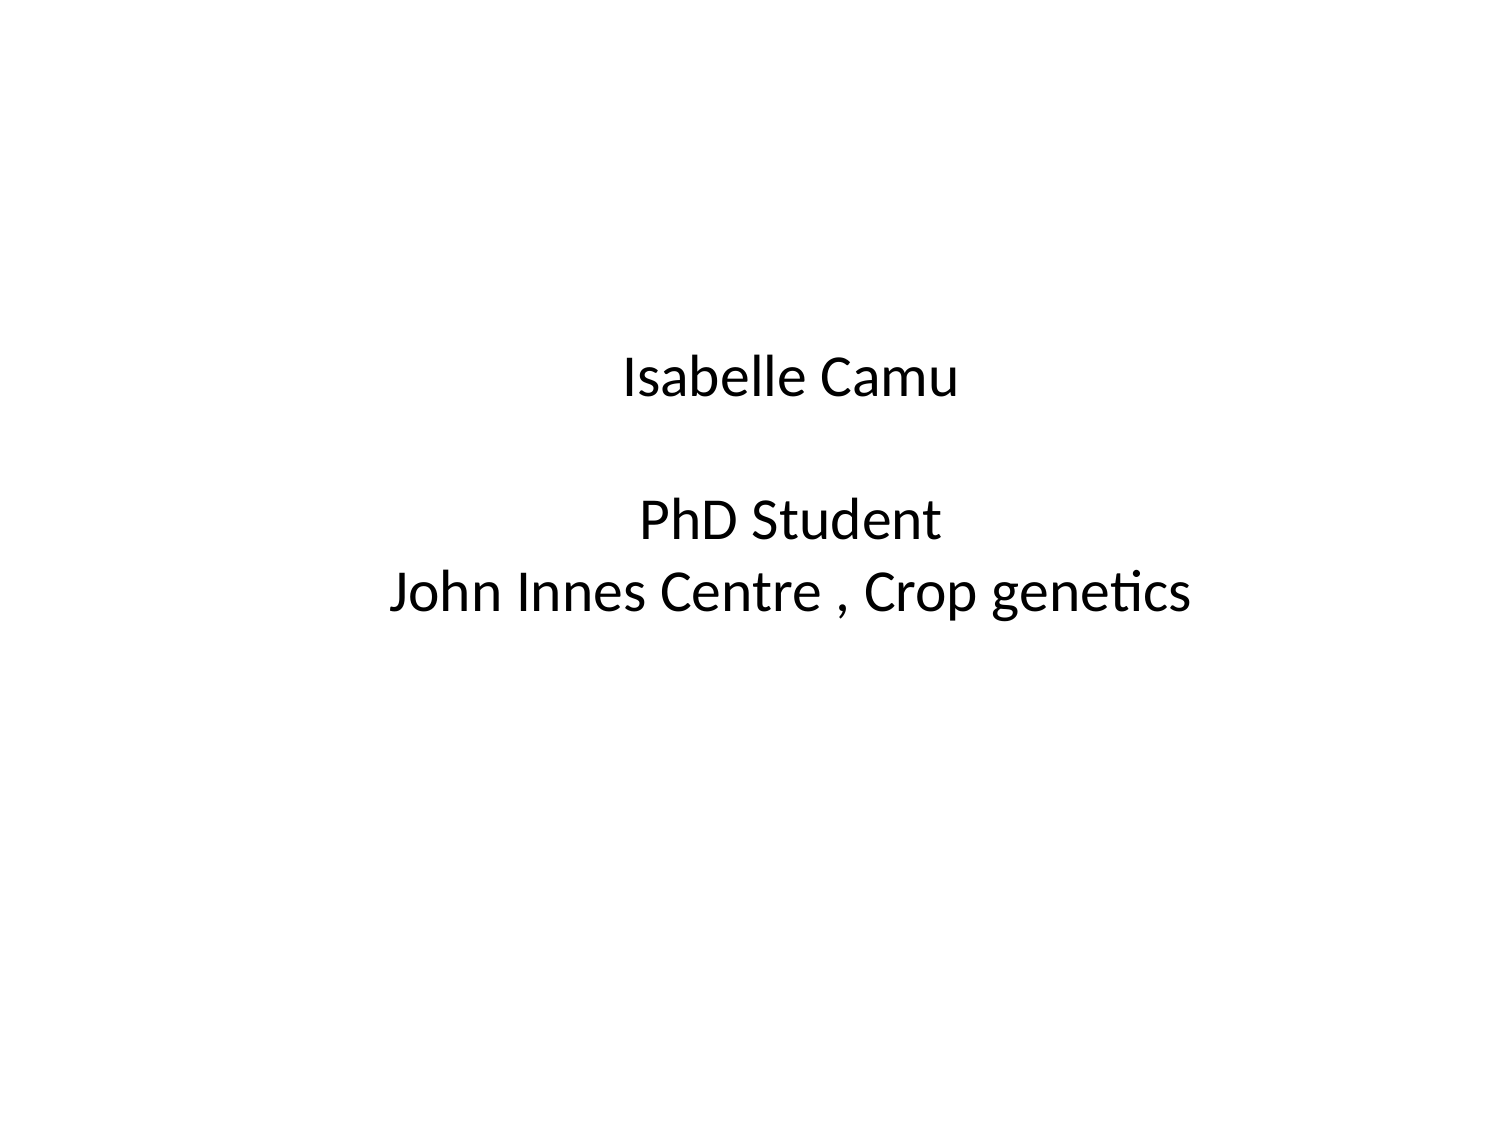

# Isabelle Camu PhD Student John Innes Centre , Crop genetics